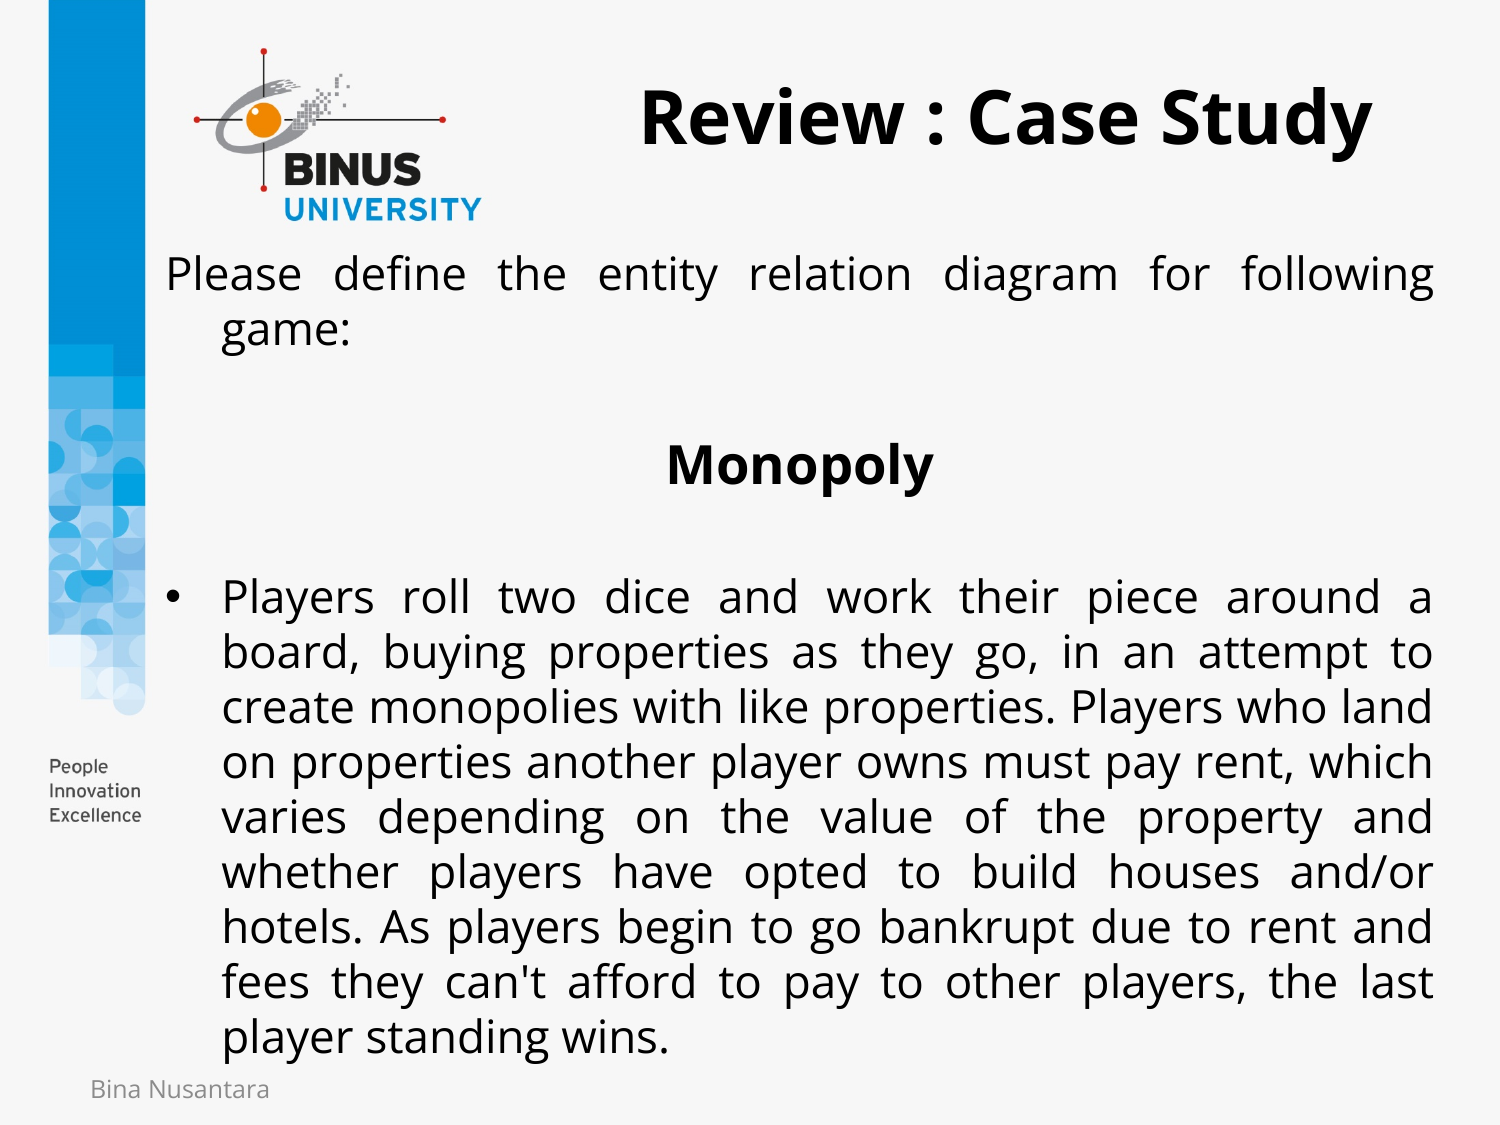

Review : Case Study
Please define the entity relation diagram for following game:

Monopoly

Players roll two dice and work their piece around a board, buying properties as they go, in an attempt to create monopolies with like properties. Players who land on properties another player owns must pay rent, which varies depending on the value of the property and whether players have opted to build houses and/or hotels. As players begin to go bankrupt due to rent and fees they can't afford to pay to other players, the last player standing wins.

Bina Nusantara